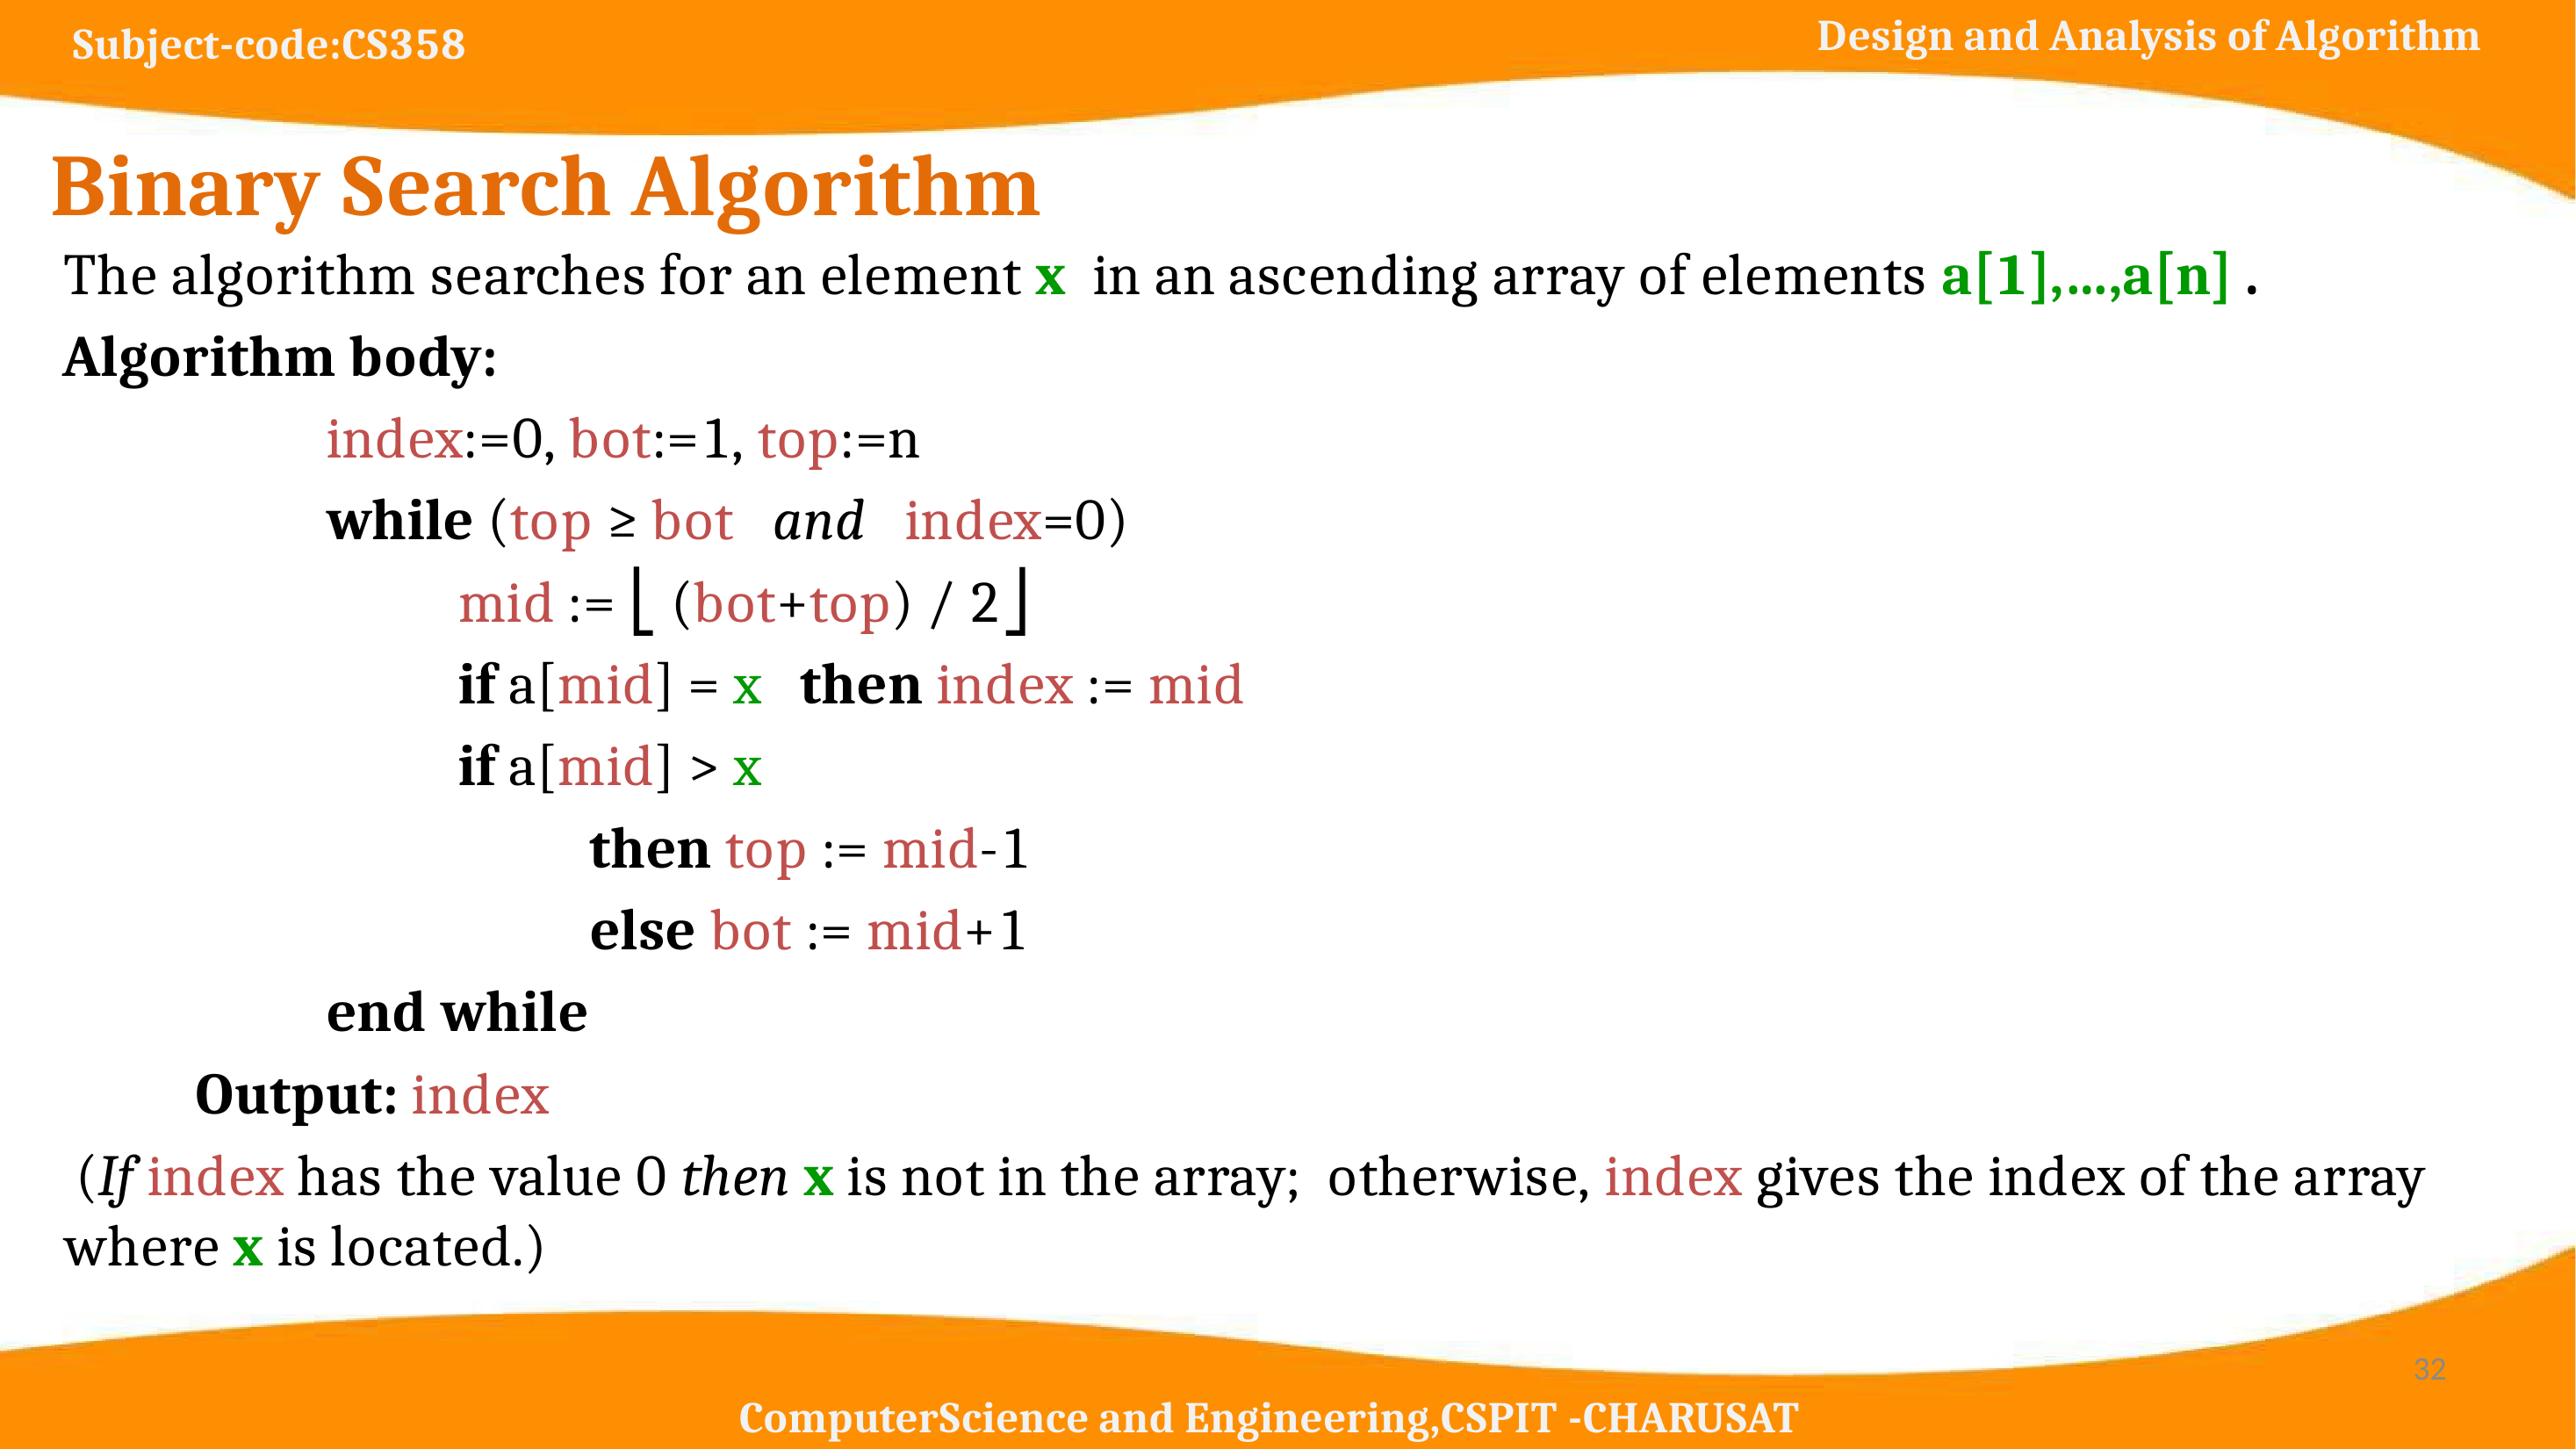

# Binary Search Algorithm

The algorithm searches for an element x  in an ascending array of elements a[1],…,a[n] .
Algorithm body:
		index:=0, bot:=1, top:=n
		while (top ≥ bot   and   index=0)
			mid := ⎣ (bot+top) / 2⎦
			if a[mid] = x   then index := mid
			if a[mid] > x
				then top := mid-1
				else bot := mid+1
		end while
	Output: index
 (If index has the value 0 then x is not in the array;  otherwise, index gives the index of the array where x is located.)

32